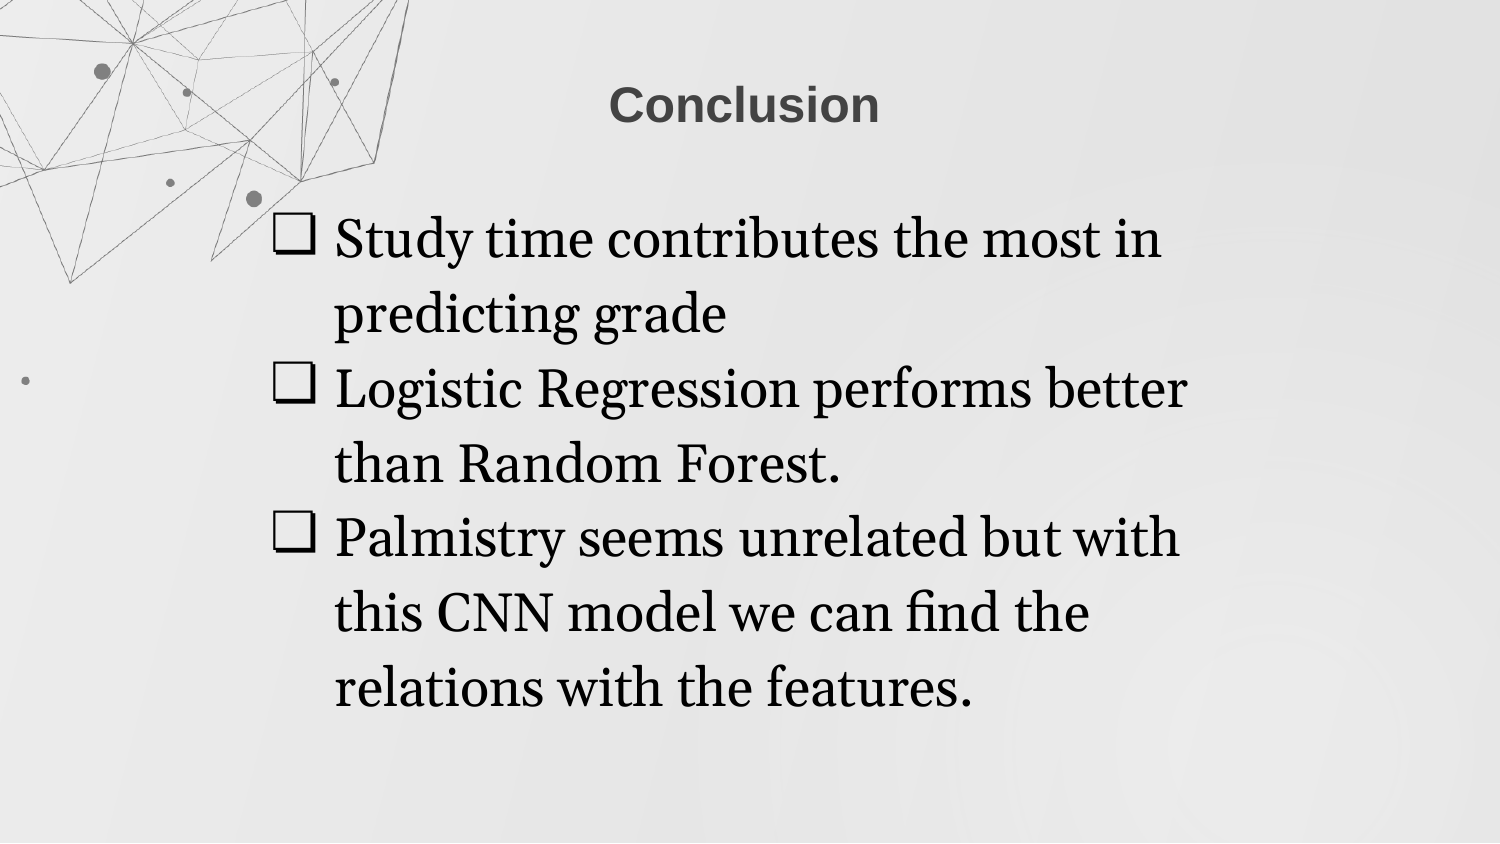

Conclusion

Study time contributes the most in predicting grade
Logistic Regression performs better than Random Forest.
Palmistry seems unrelated but with this CNN model we can find the relations with the features.